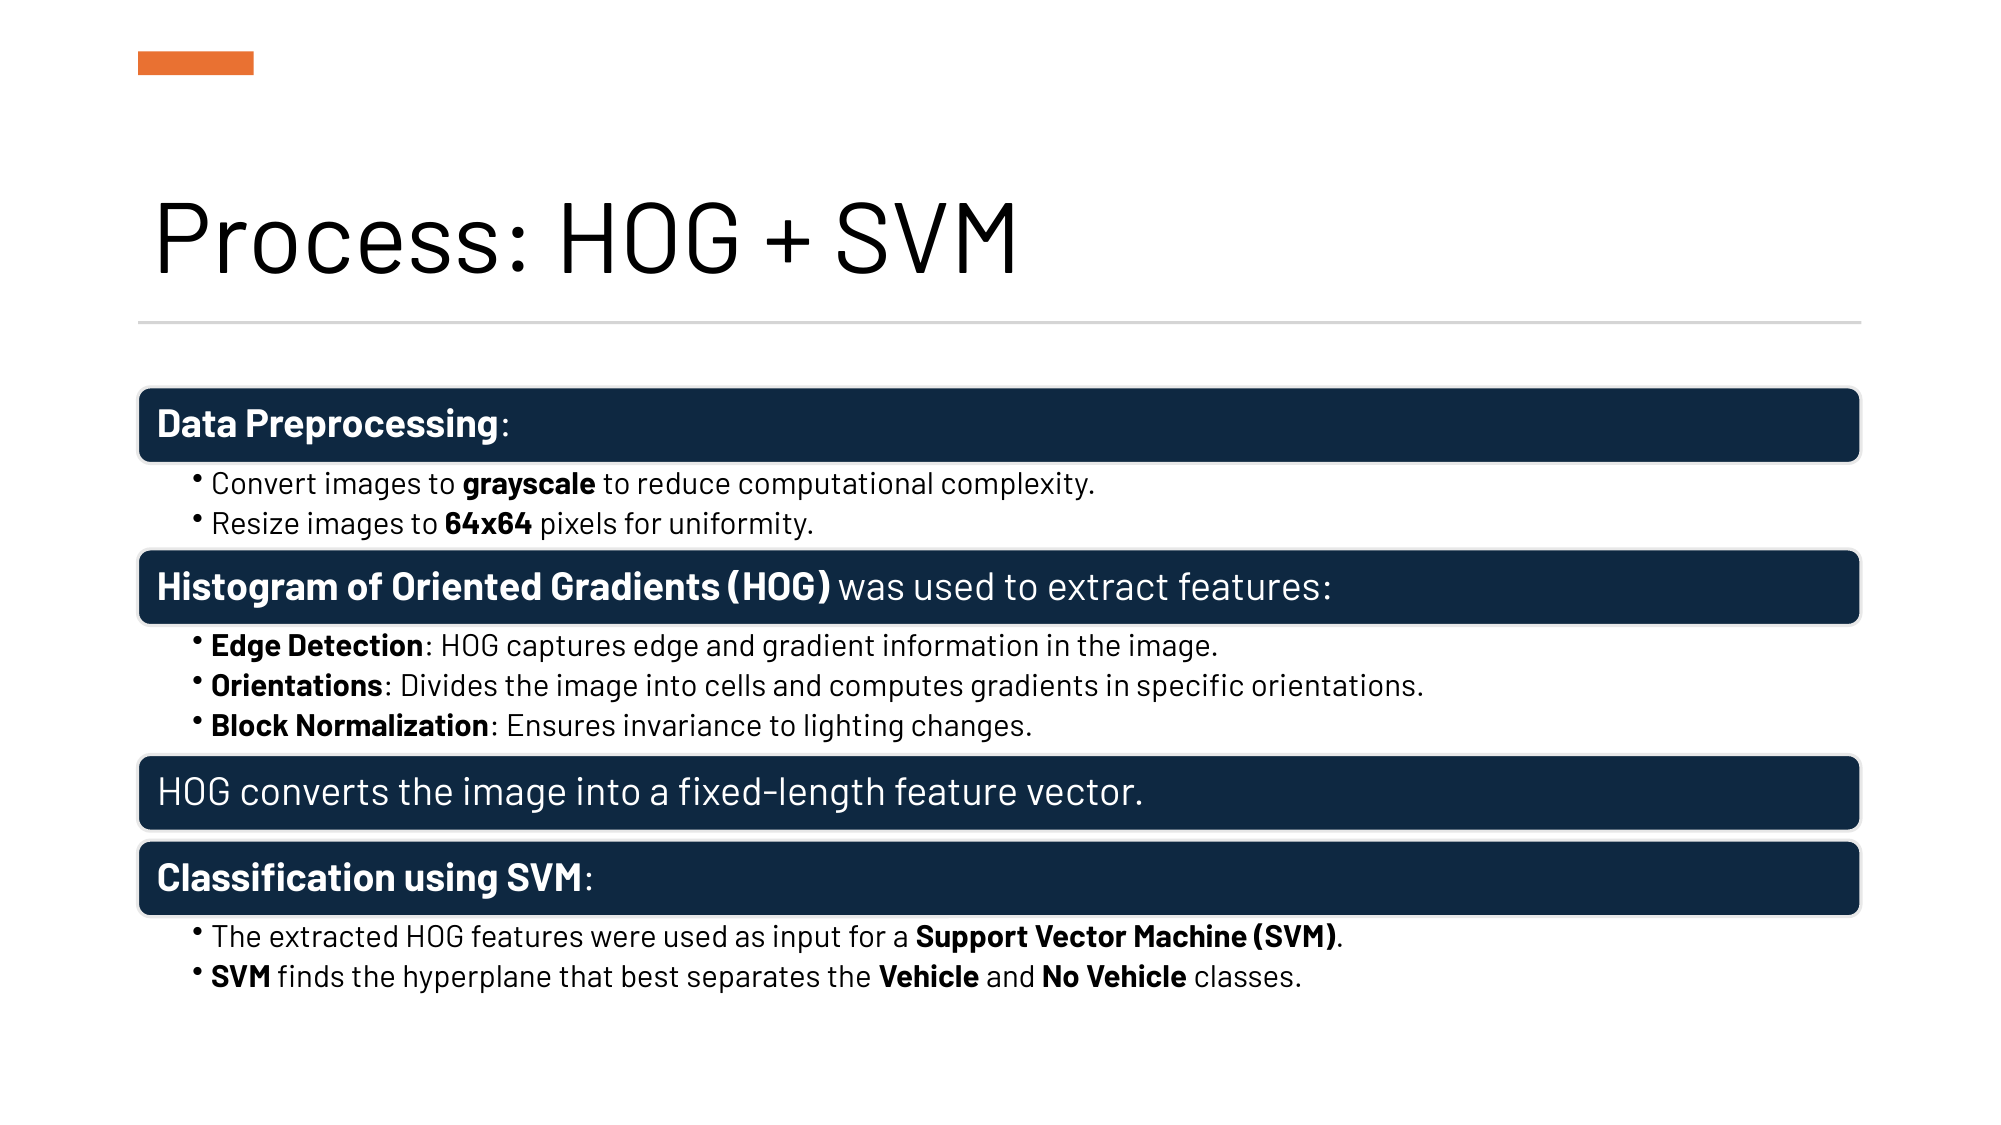

# Process: HOG + SVM

Data Preprocessing:
Convert images to grayscale to reduce computational complexity.
Resize images to 64x64 pixels for uniformity.
Histogram of Oriented Gradients (HOG) was used to extract features:
Edge Detection: HOG captures edge and gradient information in the image.
Orientations: Divides the image into cells and computes gradients in specific orientations.
Block Normalization: Ensures invariance to lighting changes.
HOG converts the image into a fixed-length feature vector.
Classification using SVM:
The extracted HOG features were used as input for a Support Vector Machine (SVM).
SVM finds the hyperplane that best separates the Vehicle and No Vehicle classes.